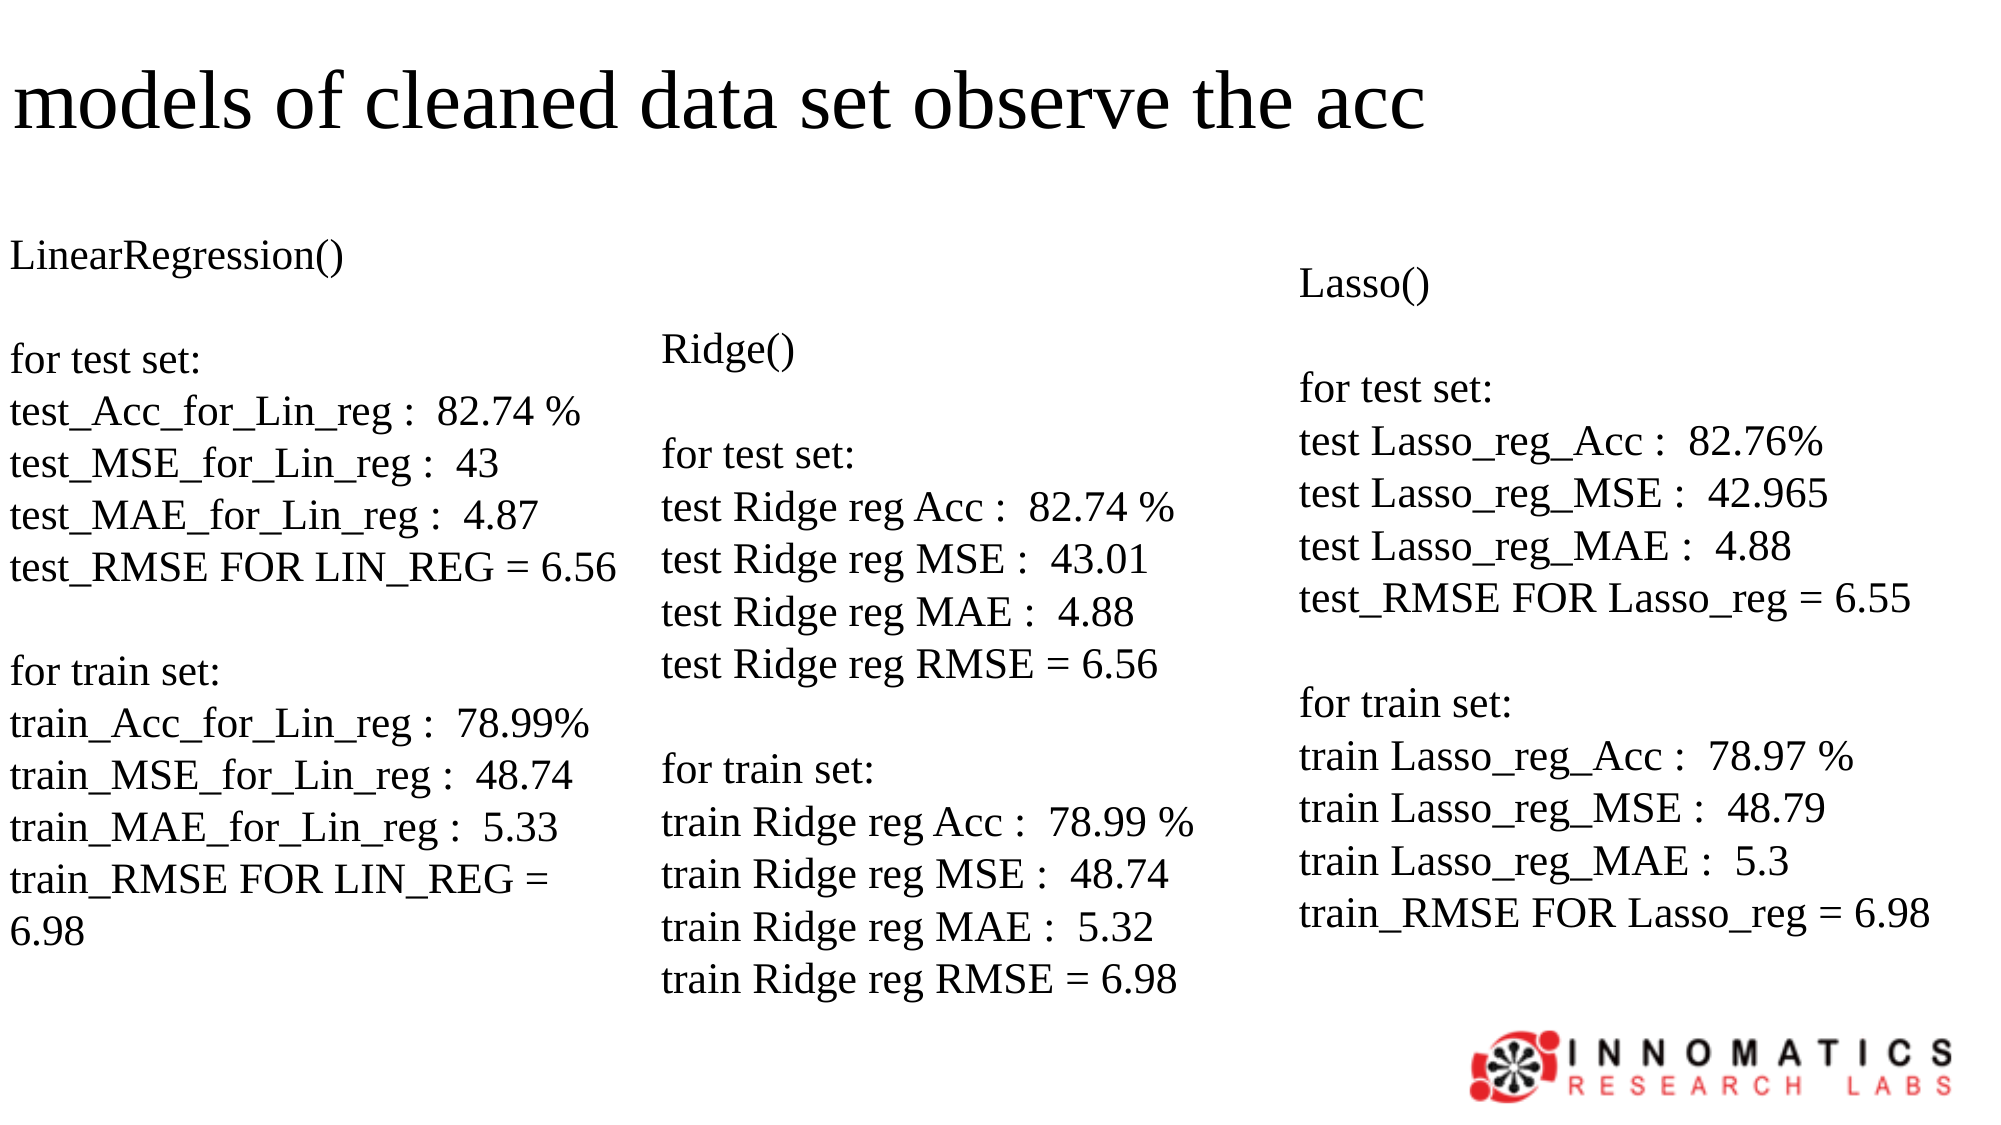

# models of cleaned data set observe the acc
LinearRegression()

for test set:
test_Acc_for_Lin_reg :  82.74 %
test_MSE_for_Lin_reg :  43
test_MAE_for_Lin_reg :  4.87
test_RMSE FOR LIN_REG = 6.56

for train set:
train_Acc_for_Lin_reg :  78.99%
train_MSE_for_Lin_reg :  48.74
train_MAE_for_Lin_reg :  5.33
train_RMSE FOR LIN_REG = 6.98
Ridge()

for test set:
test Ridge reg Acc :  82.74 %
test Ridge reg MSE :  43.01
test Ridge reg MAE :  4.88
test Ridge reg RMSE = 6.56

for train set:
train Ridge reg Acc :  78.99 %
train Ridge reg MSE :  48.74
train Ridge reg MAE :  5.32
train Ridge reg RMSE = 6.98

Lasso()

for test set:
test Lasso_reg_Acc :  82.76%
test Lasso_reg_MSE :  42.965
test Lasso_reg_MAE :  4.88
test_RMSE FOR Lasso_reg = 6.55

for train set:
train Lasso_reg_Acc :  78.97 %
train Lasso_reg_MSE :  48.79
train Lasso_reg_MAE :  5.3
train_RMSE FOR Lasso_reg = 6.98